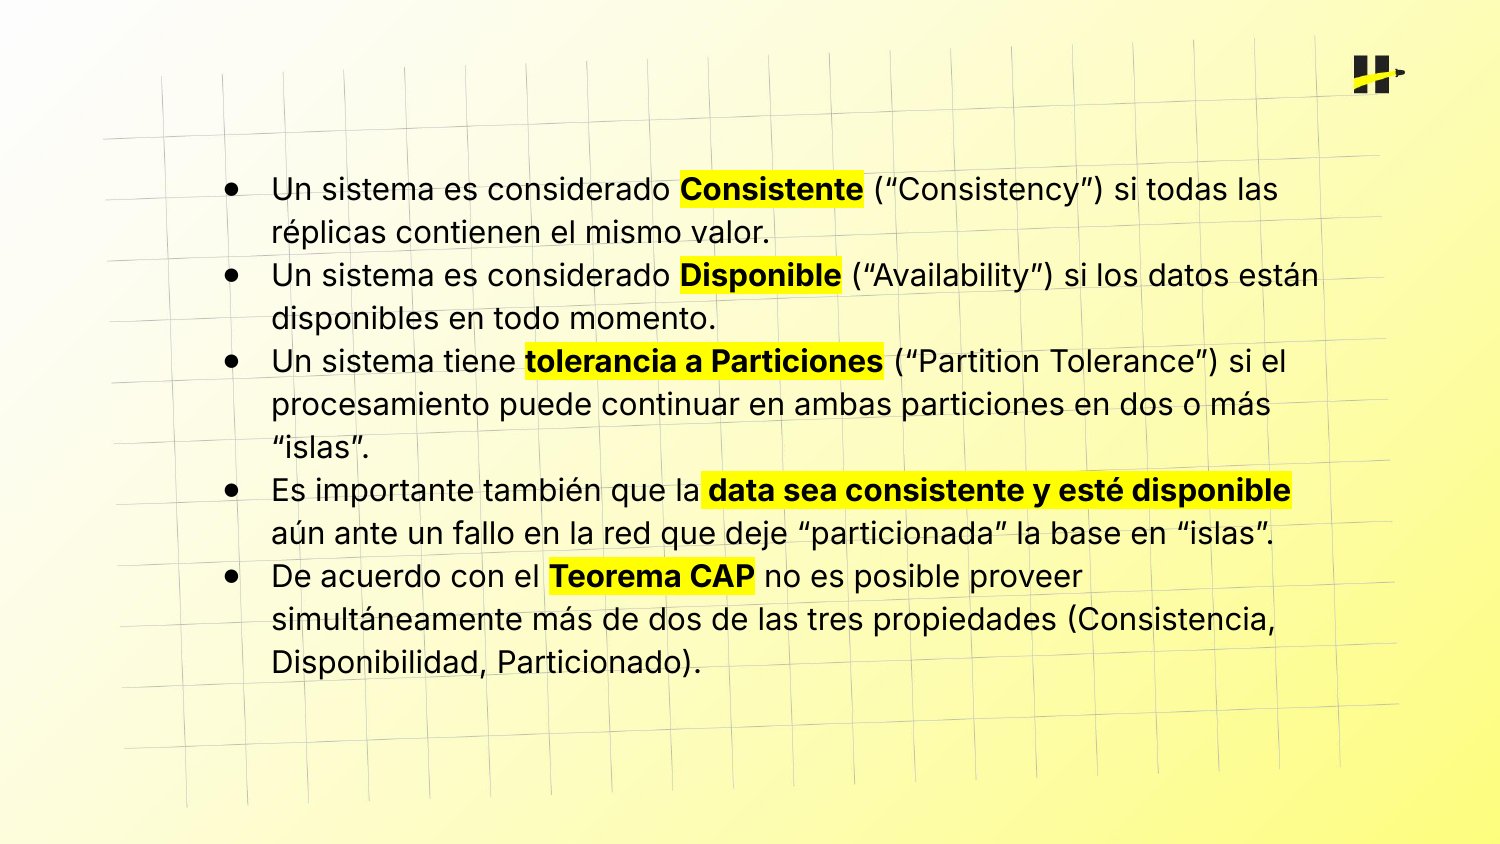

Un sistema es considerado Consistente (“Consistency”) si todas las réplicas contienen el mismo valor.
Un sistema es considerado Disponible (“Availability”) si los datos están disponibles en todo momento.
Un sistema tiene tolerancia a Particiones (“Partition Tolerance”) si el procesamiento puede continuar en ambas particiones en dos o más “islas”.
Es importante también que la data sea consistente y esté disponible aún ante un fallo en la red que deje “particionada” la base en “islas”.
De acuerdo con el Teorema CAP no es posible proveer simultáneamente más de dos de las tres propiedades (Consistencia, Disponibilidad, Particionado).